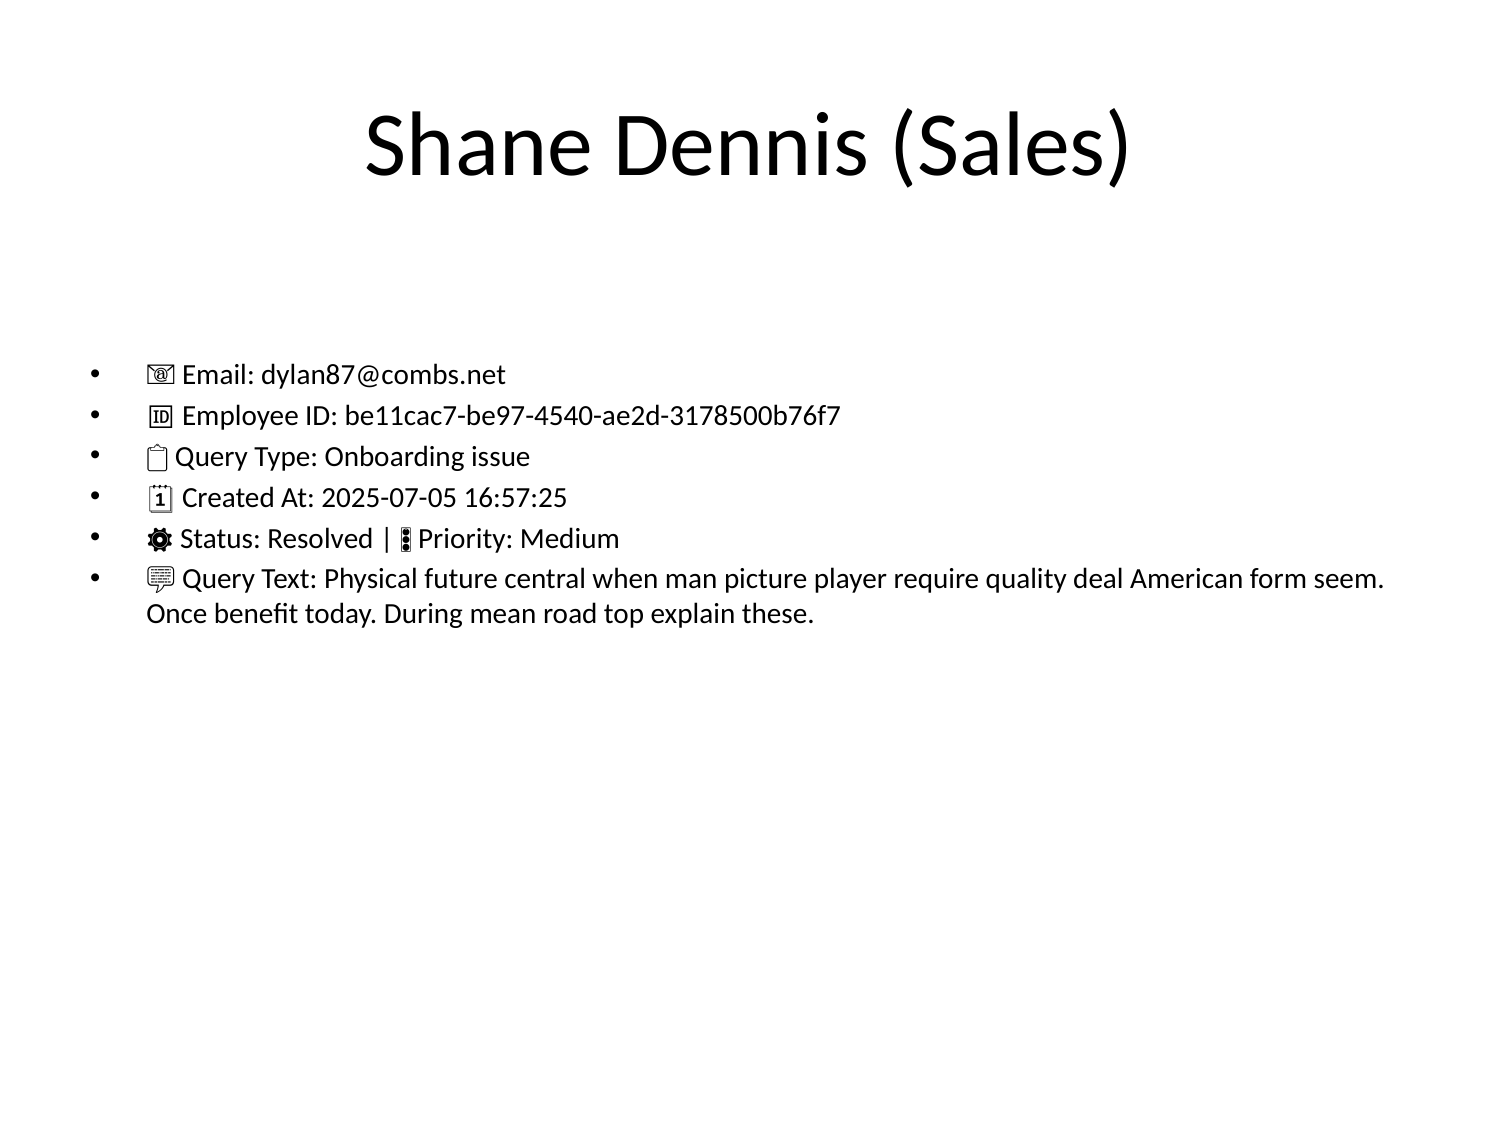

# Shane Dennis (Sales)

📧 Email: dylan87@combs.net
🆔 Employee ID: be11cac7-be97-4540-ae2d-3178500b76f7
📋 Query Type: Onboarding issue
🗓 Created At: 2025-07-05 16:57:25
⚙ Status: Resolved | 🚦 Priority: Medium
💬 Query Text: Physical future central when man picture player require quality deal American form seem. Once benefit today. During mean road top explain these.